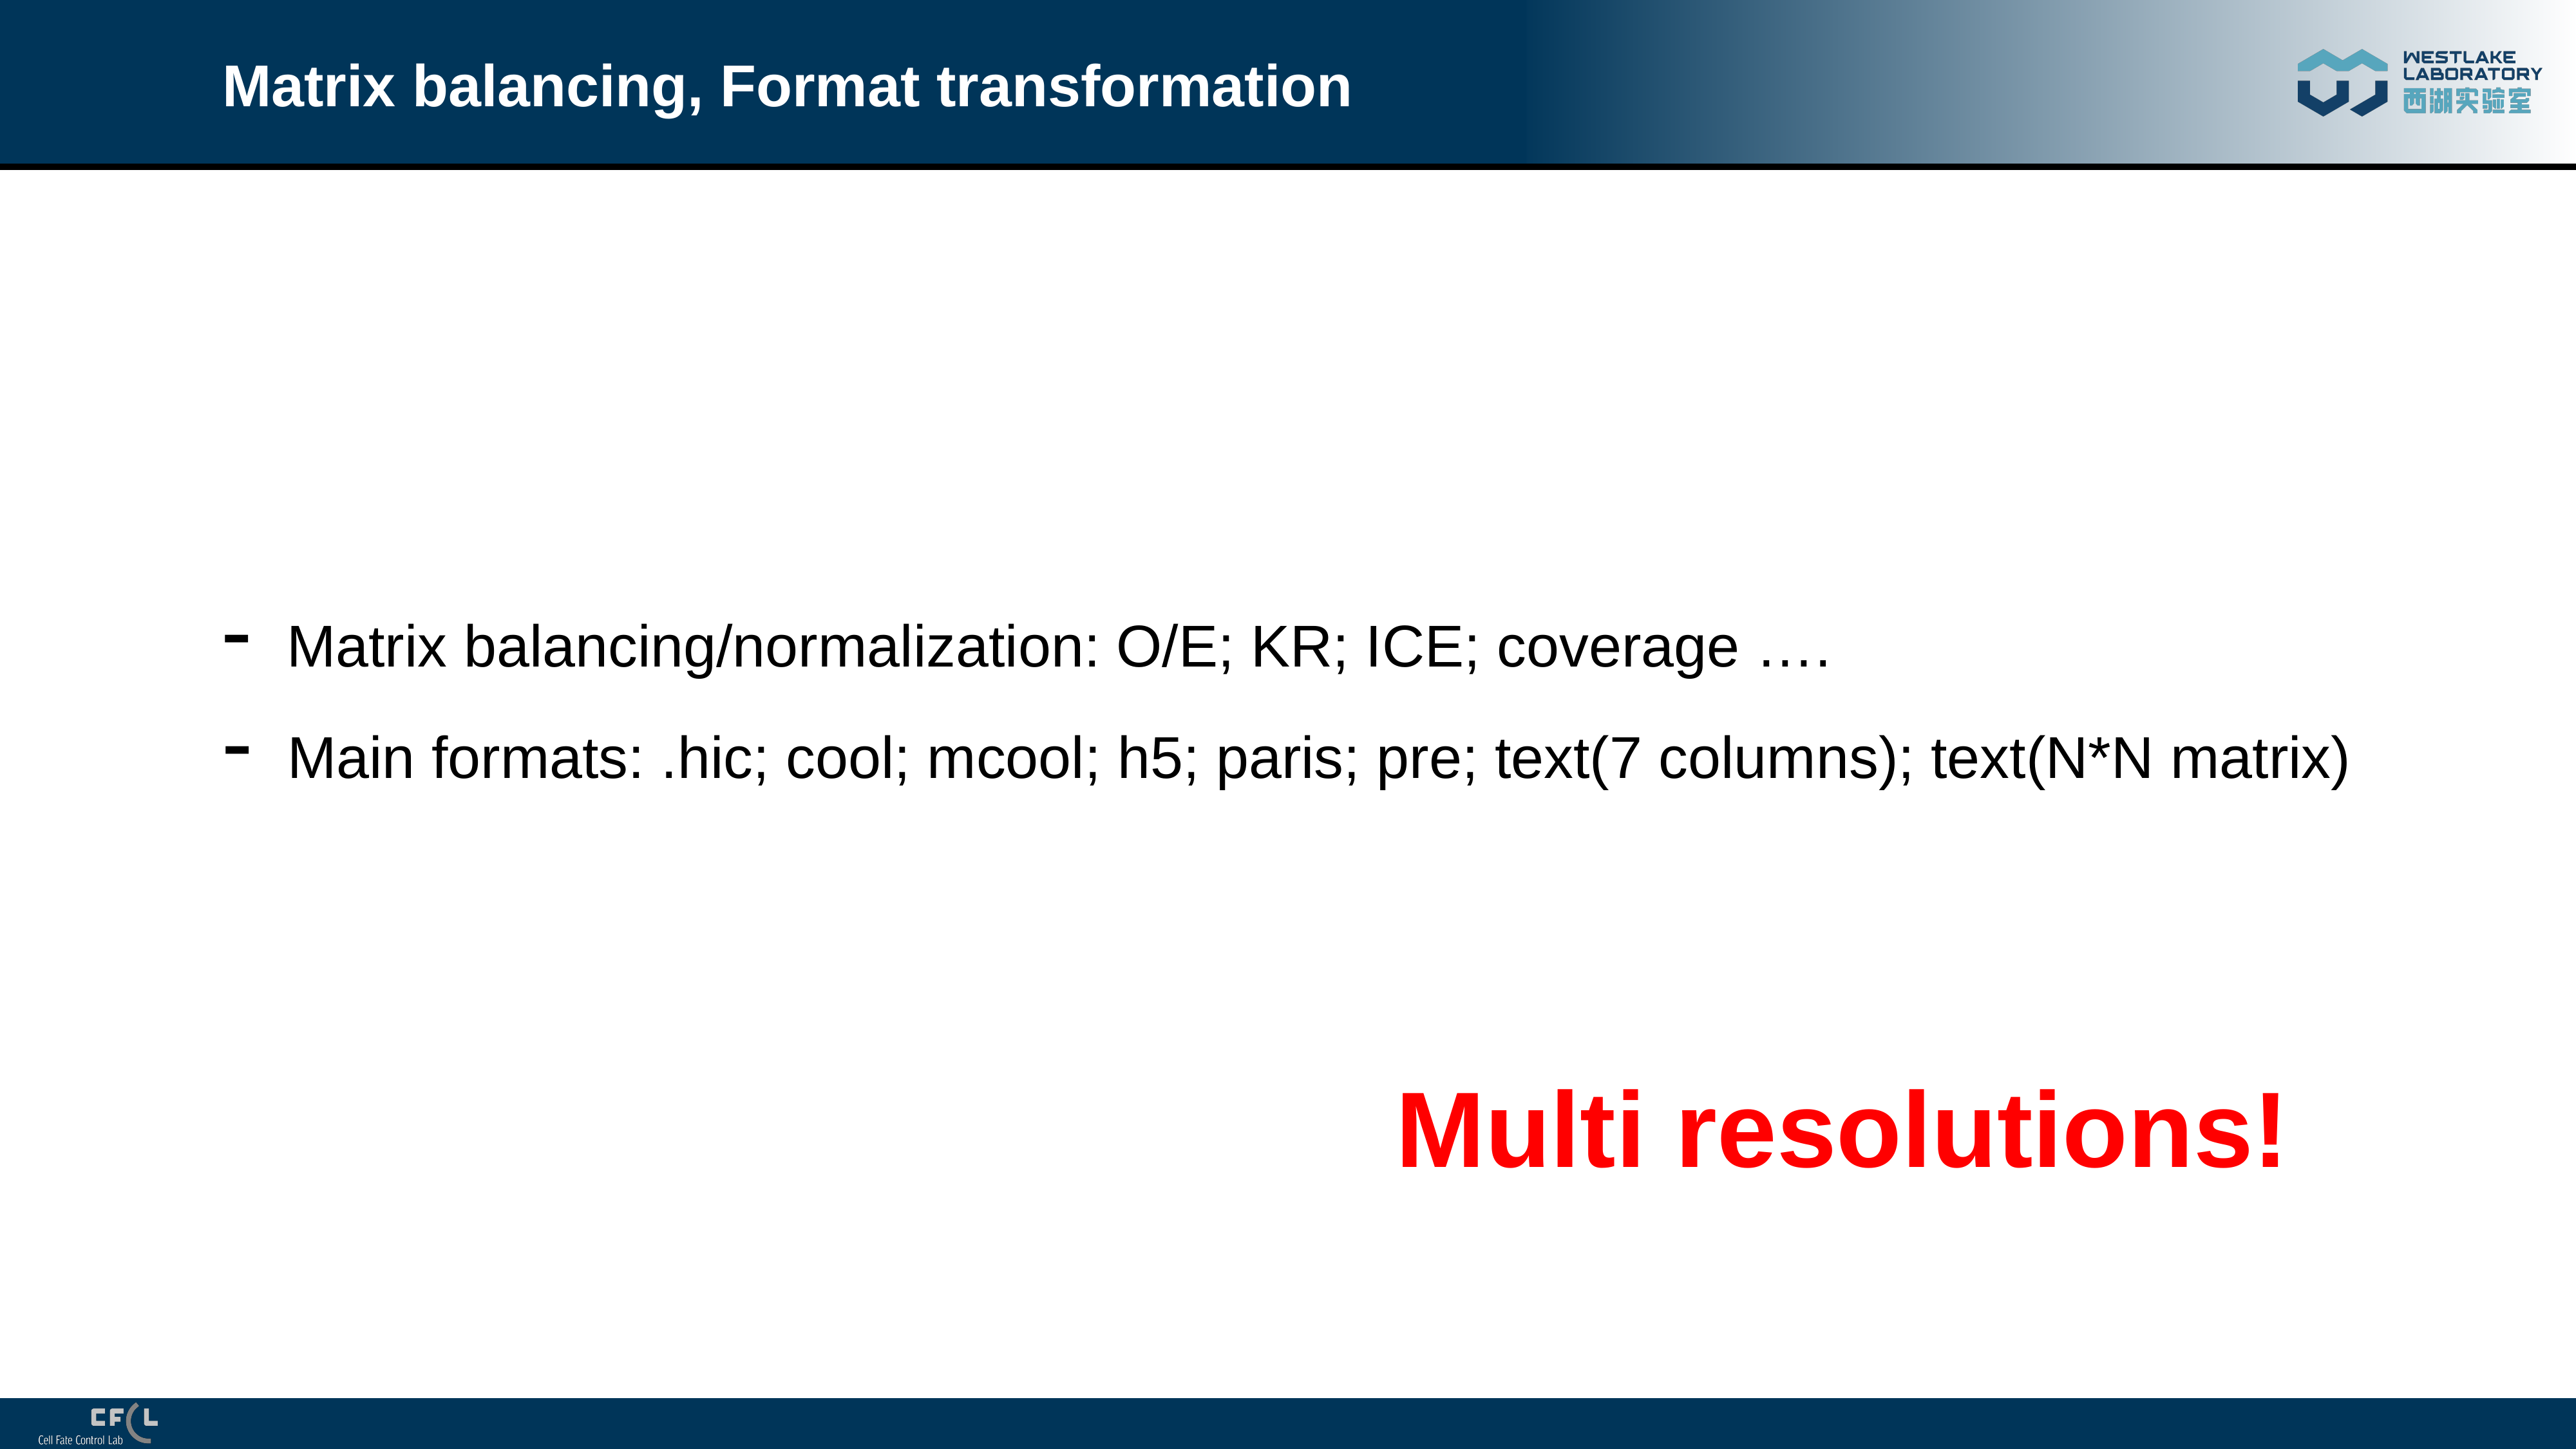

# Matrix balancing, Format transformation
Matrix balancing/normalization: O/E; KR; ICE; coverage ….
Main formats: .hic; cool; mcool; h5; paris; pre; text(7 columns); text(N*N matrix)

Multi resolutions!